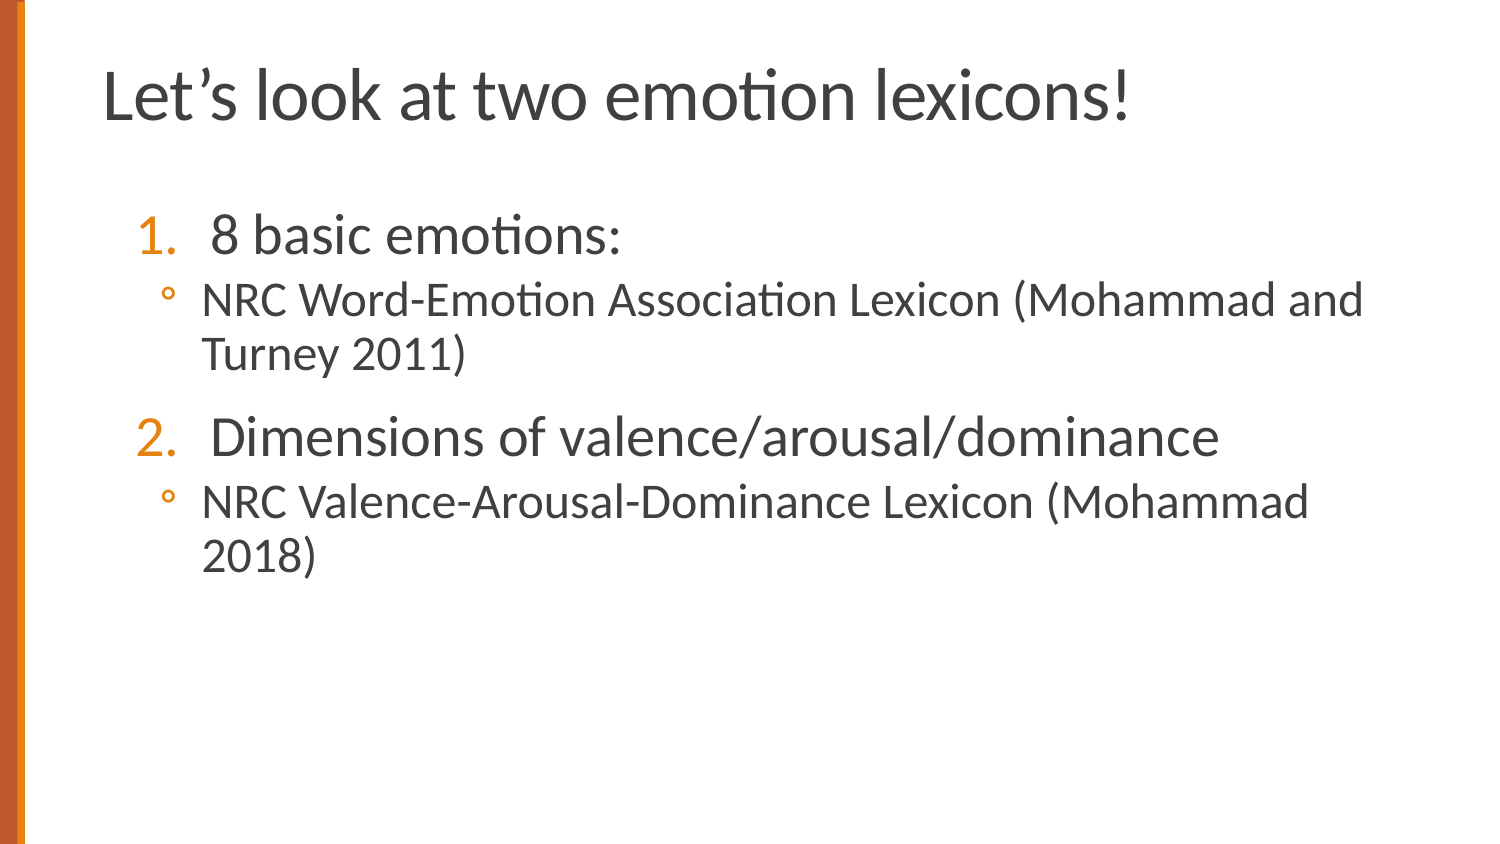

# Let’s look at two emotion lexicons!
8 basic emotions:
NRC Word-Emotion Association Lexicon (Mohammad and Turney 2011)
Dimensions of valence/arousal/dominance
NRC Valence-Arousal-Dominance Lexicon (Mohammad 2018)